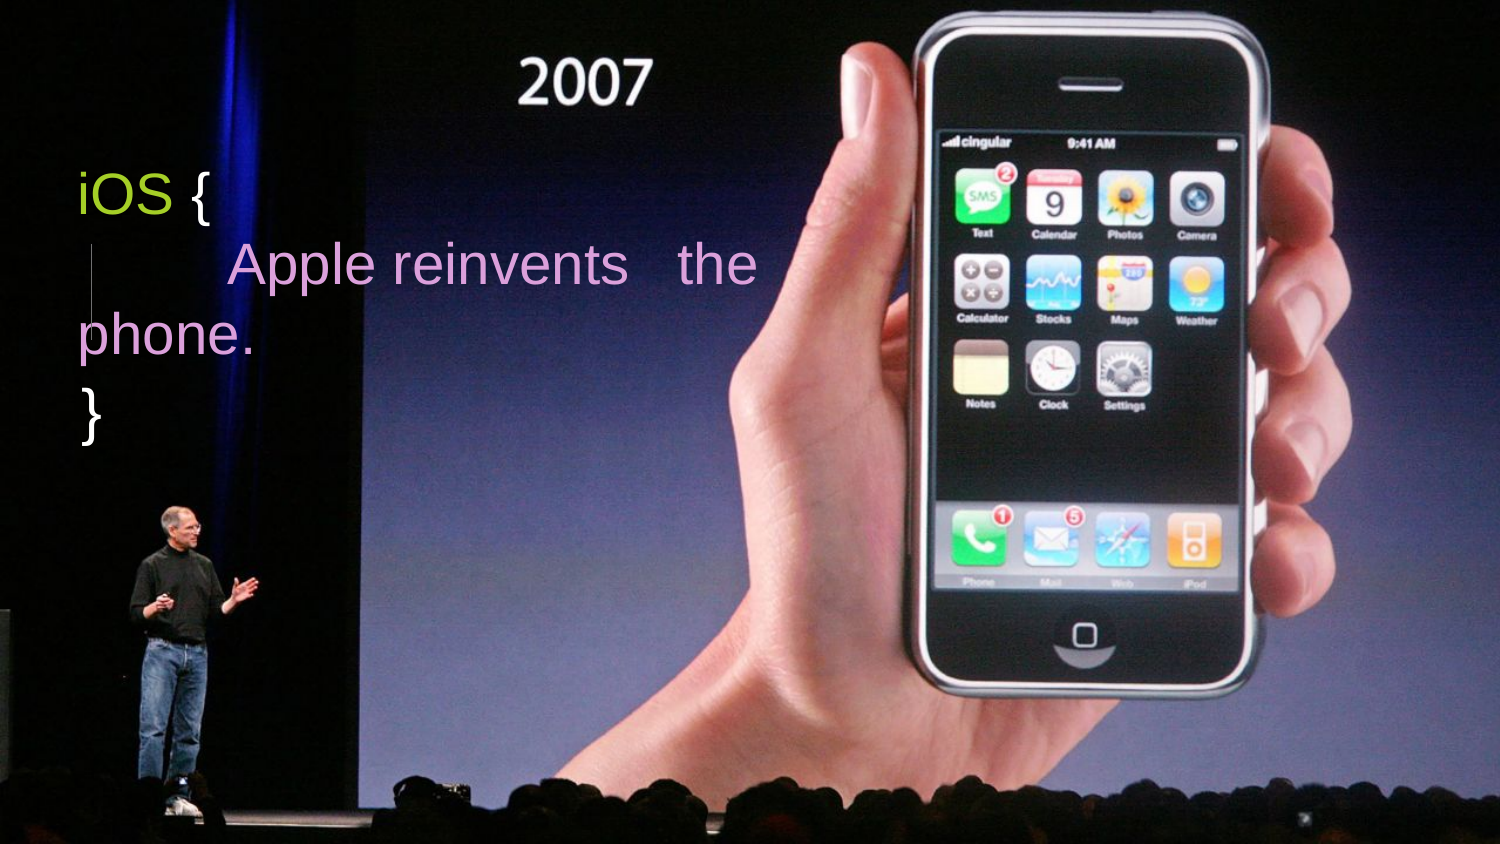

# iOS { Apple reinvents 	the phone.
}